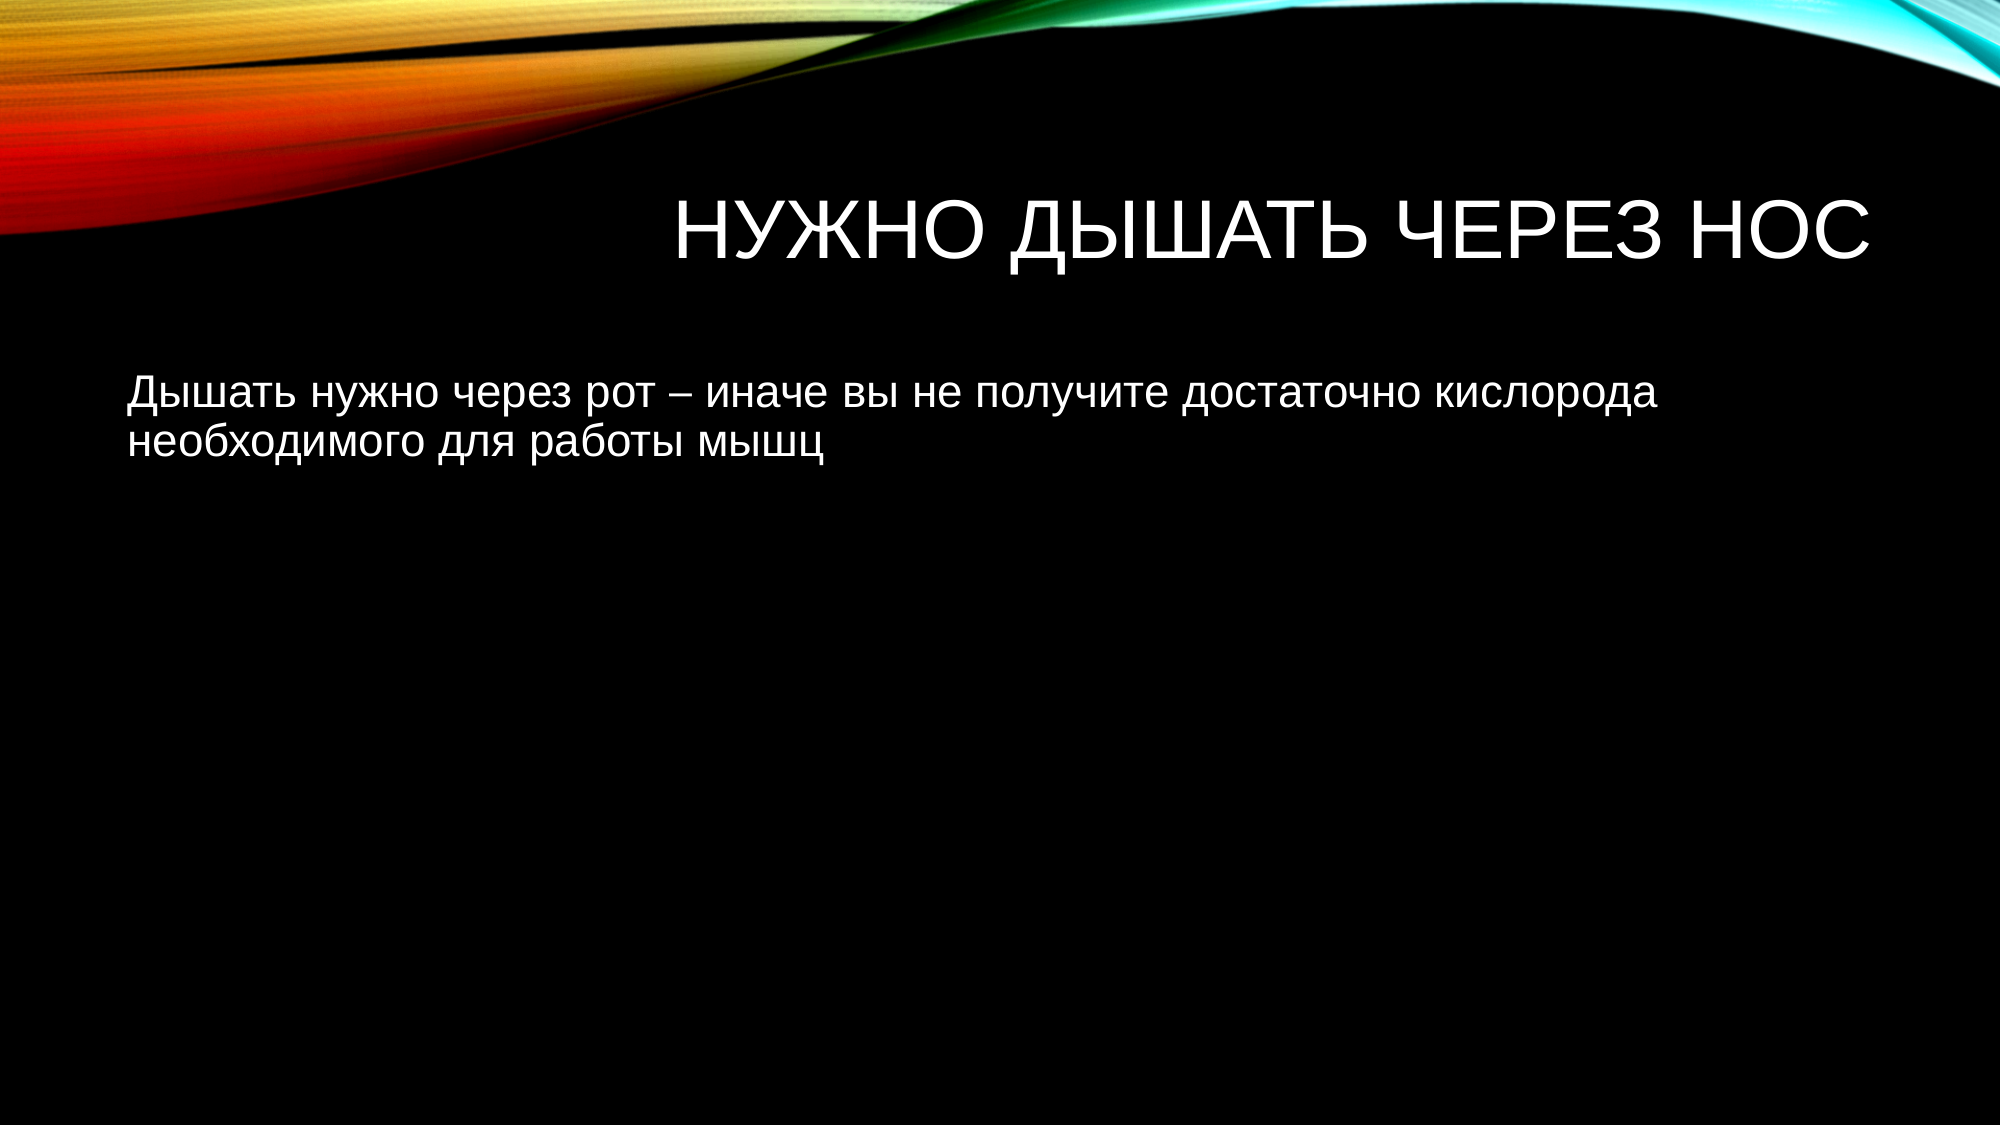

# Нужно дышать через нос
Дышать нужно через рот – иначе вы не получите достаточно кислорода необходимого для работы мышц